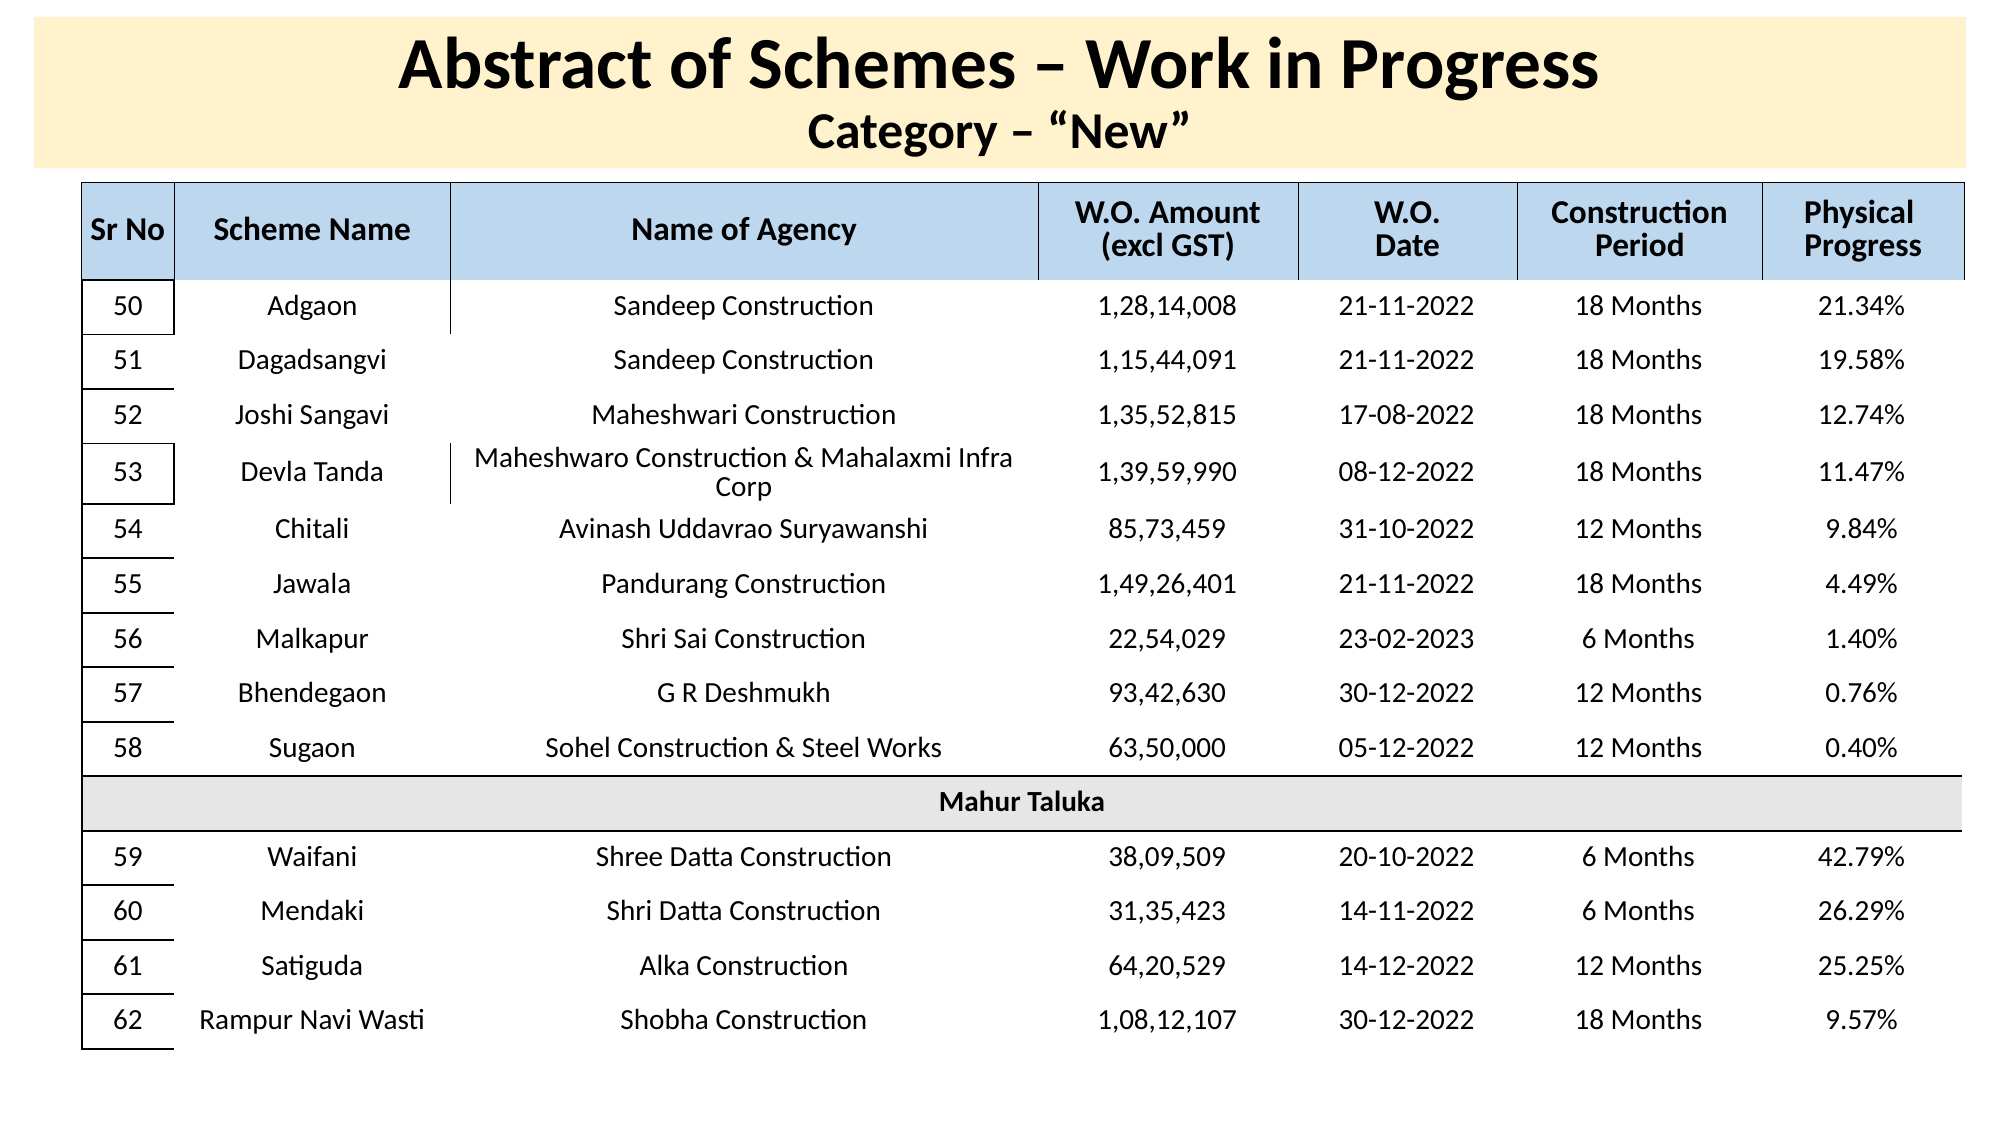

# Abstract of Schemes – Work in Progress Category – “New”
| Sr No | Scheme Name | Name of Agency | W.O. Amount (excl GST) | W.O. Date | Construction Period | Physical Progress |
| --- | --- | --- | --- | --- | --- | --- |
| 50 | Adgaon | Sandeep Construction | 1,28,14,008 | 21-11-2022 | 18 Months | 21.34% |
| --- | --- | --- | --- | --- | --- | --- |
| 51 | Dagadsangvi | Sandeep Construction | 1,15,44,091 | 21-11-2022 | 18 Months | 19.58% |
| 52 | Joshi Sangavi | Maheshwari Construction | 1,35,52,815 | 17-08-2022 | 18 Months | 12.74% |
| 53 | Devla Tanda | Maheshwaro Construction & Mahalaxmi Infra Corp | 1,39,59,990 | 08-12-2022 | 18 Months | 11.47% |
| 54 | Chitali | Avinash Uddavrao Suryawanshi | 85,73,459 | 31-10-2022 | 12 Months | 9.84% |
| 55 | Jawala | Pandurang Construction | 1,49,26,401 | 21-11-2022 | 18 Months | 4.49% |
| 56 | Malkapur | Shri Sai Construction | 22,54,029 | 23-02-2023 | 6 Months | 1.40% |
| 57 | Bhendegaon | G R Deshmukh | 93,42,630 | 30-12-2022 | 12 Months | 0.76% |
| 58 | Sugaon | Sohel Construction & Steel Works | 63,50,000 | 05-12-2022 | 12 Months | 0.40% |
| Mahur Taluka |  |  |  |  |  |  |
| 59 | Waifani | Shree Datta Construction | 38,09,509 | 20-10-2022 | 6 Months | 42.79% |
| 60 | Mendaki | Shri Datta Construction | 31,35,423 | 14-11-2022 | 6 Months | 26.29% |
| 61 | Satiguda | Alka Construction | 64,20,529 | 14-12-2022 | 12 Months | 25.25% |
| 62 | Rampur Navi Wasti | Shobha Construction | 1,08,12,107 | 30-12-2022 | 18 Months | 9.57% |